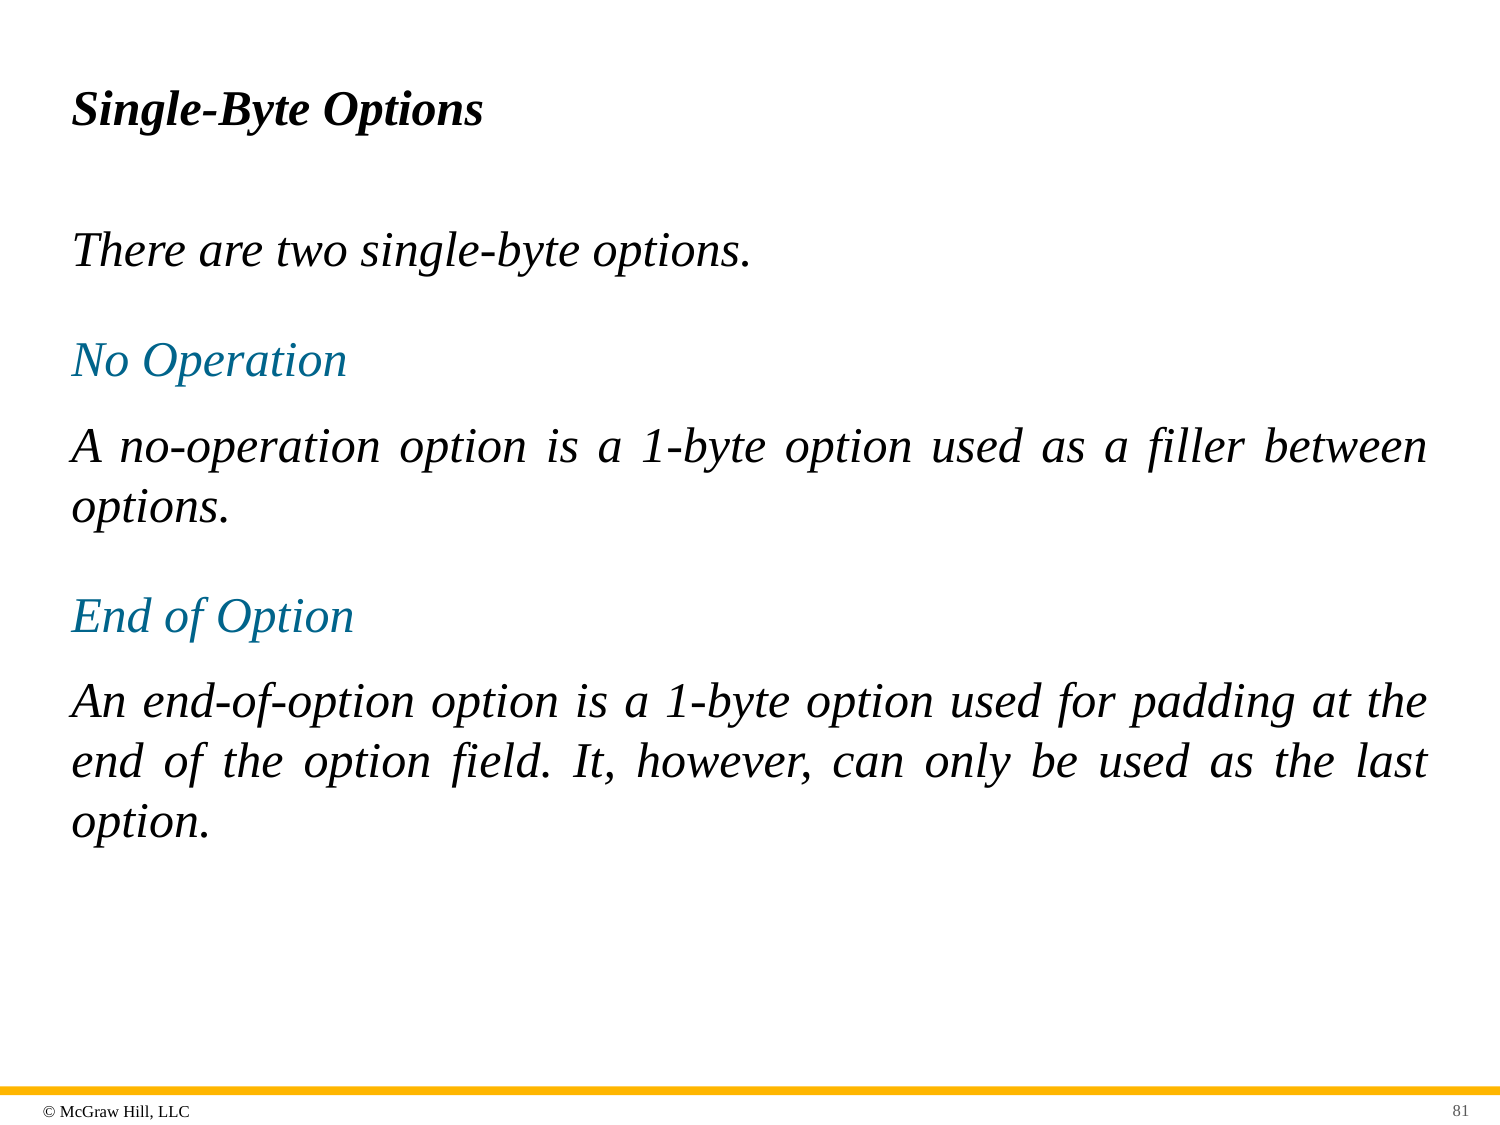

# Single-Byte Options
There are two single-byte options.
No Operation
A no-operation option is a 1-byte option used as a filler between options.
End of Option
An end-of-option option is a 1-byte option used for padding at the end of the option field. It, however, can only be used as the last option.
81